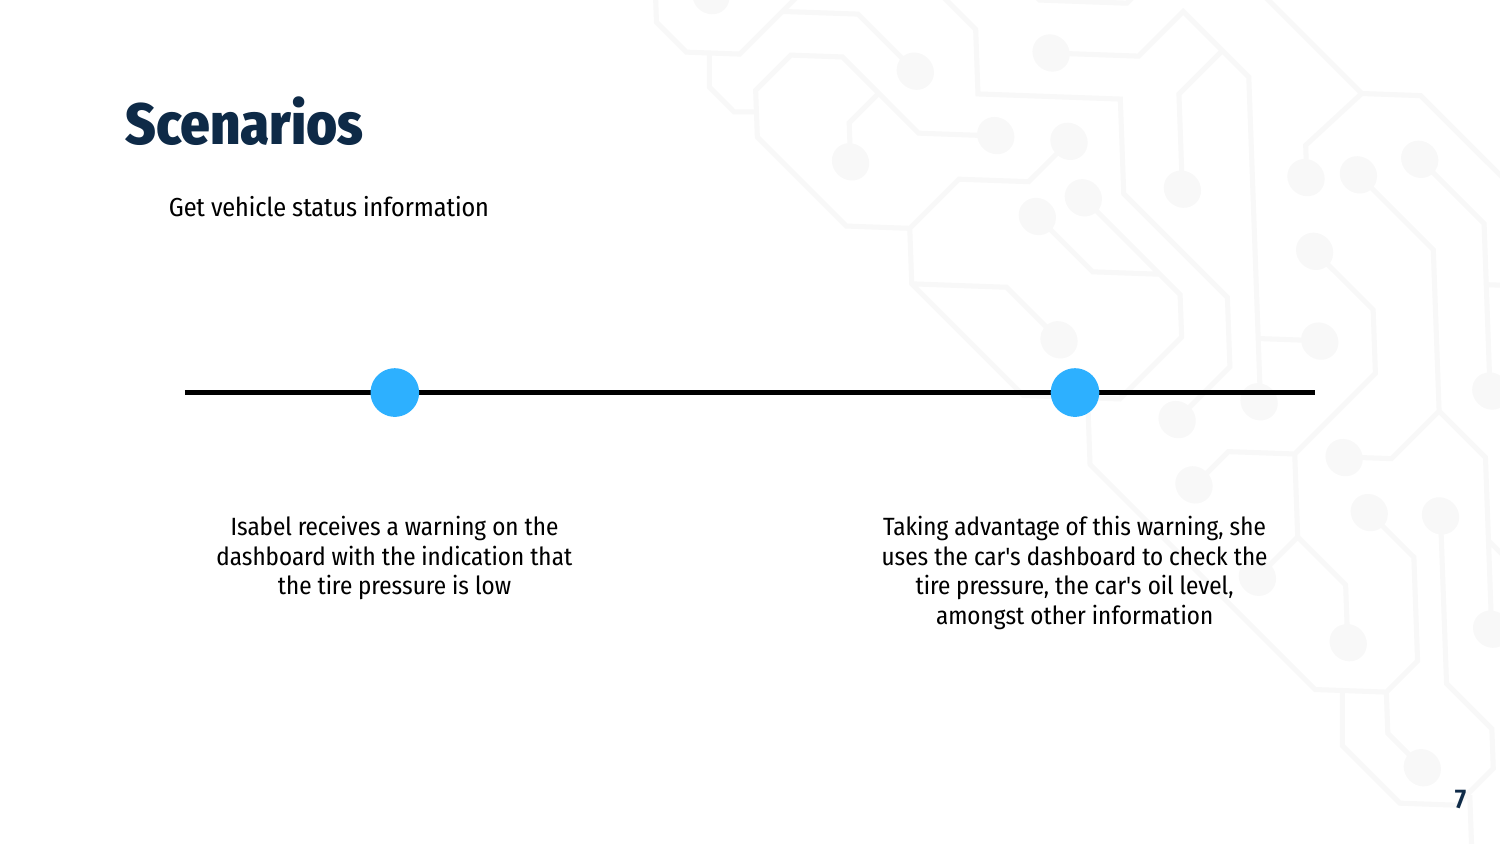

# Scenarios
Get vehicle status information

Isabel receives a warning on the dashboard with the indication that the tire pressure is low
Taking advantage of this warning, she uses the car's dashboard to check the tire pressure, the car's oil level, amongst other information
7